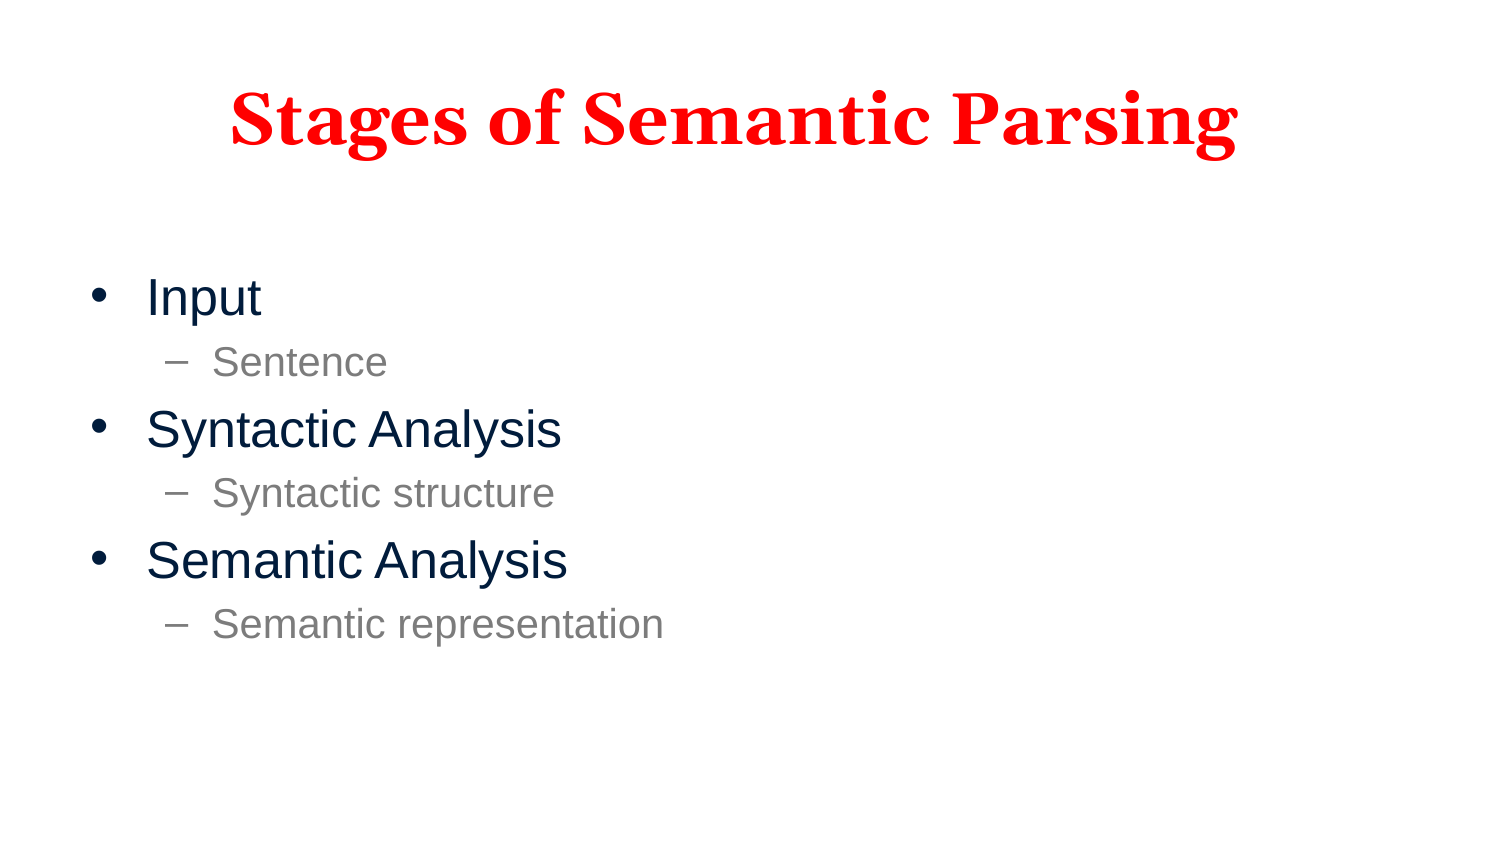

# Stages of Semantic Parsing
Input
Sentence
Syntactic Analysis
Syntactic structure
Semantic Analysis
Semantic representation